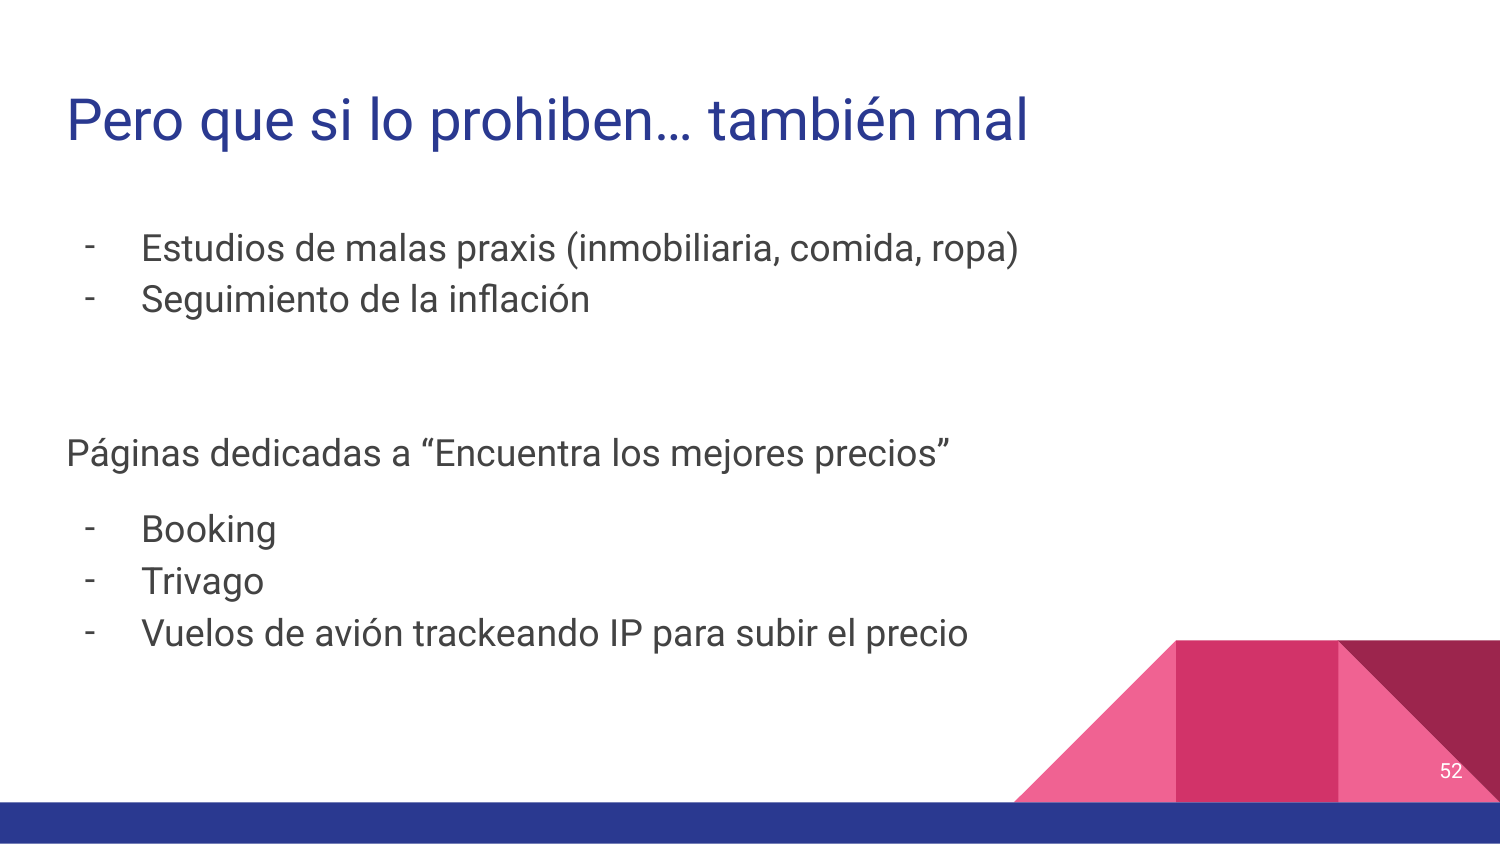

# Pero que si lo prohiben… también mal
Estudios de malas praxis (inmobiliaria, comida, ropa)
Seguimiento de la inflación

Páginas dedicadas a “Encuentra los mejores precios”
Booking
Trivago
Vuelos de avión trackeando IP para subir el precio
52